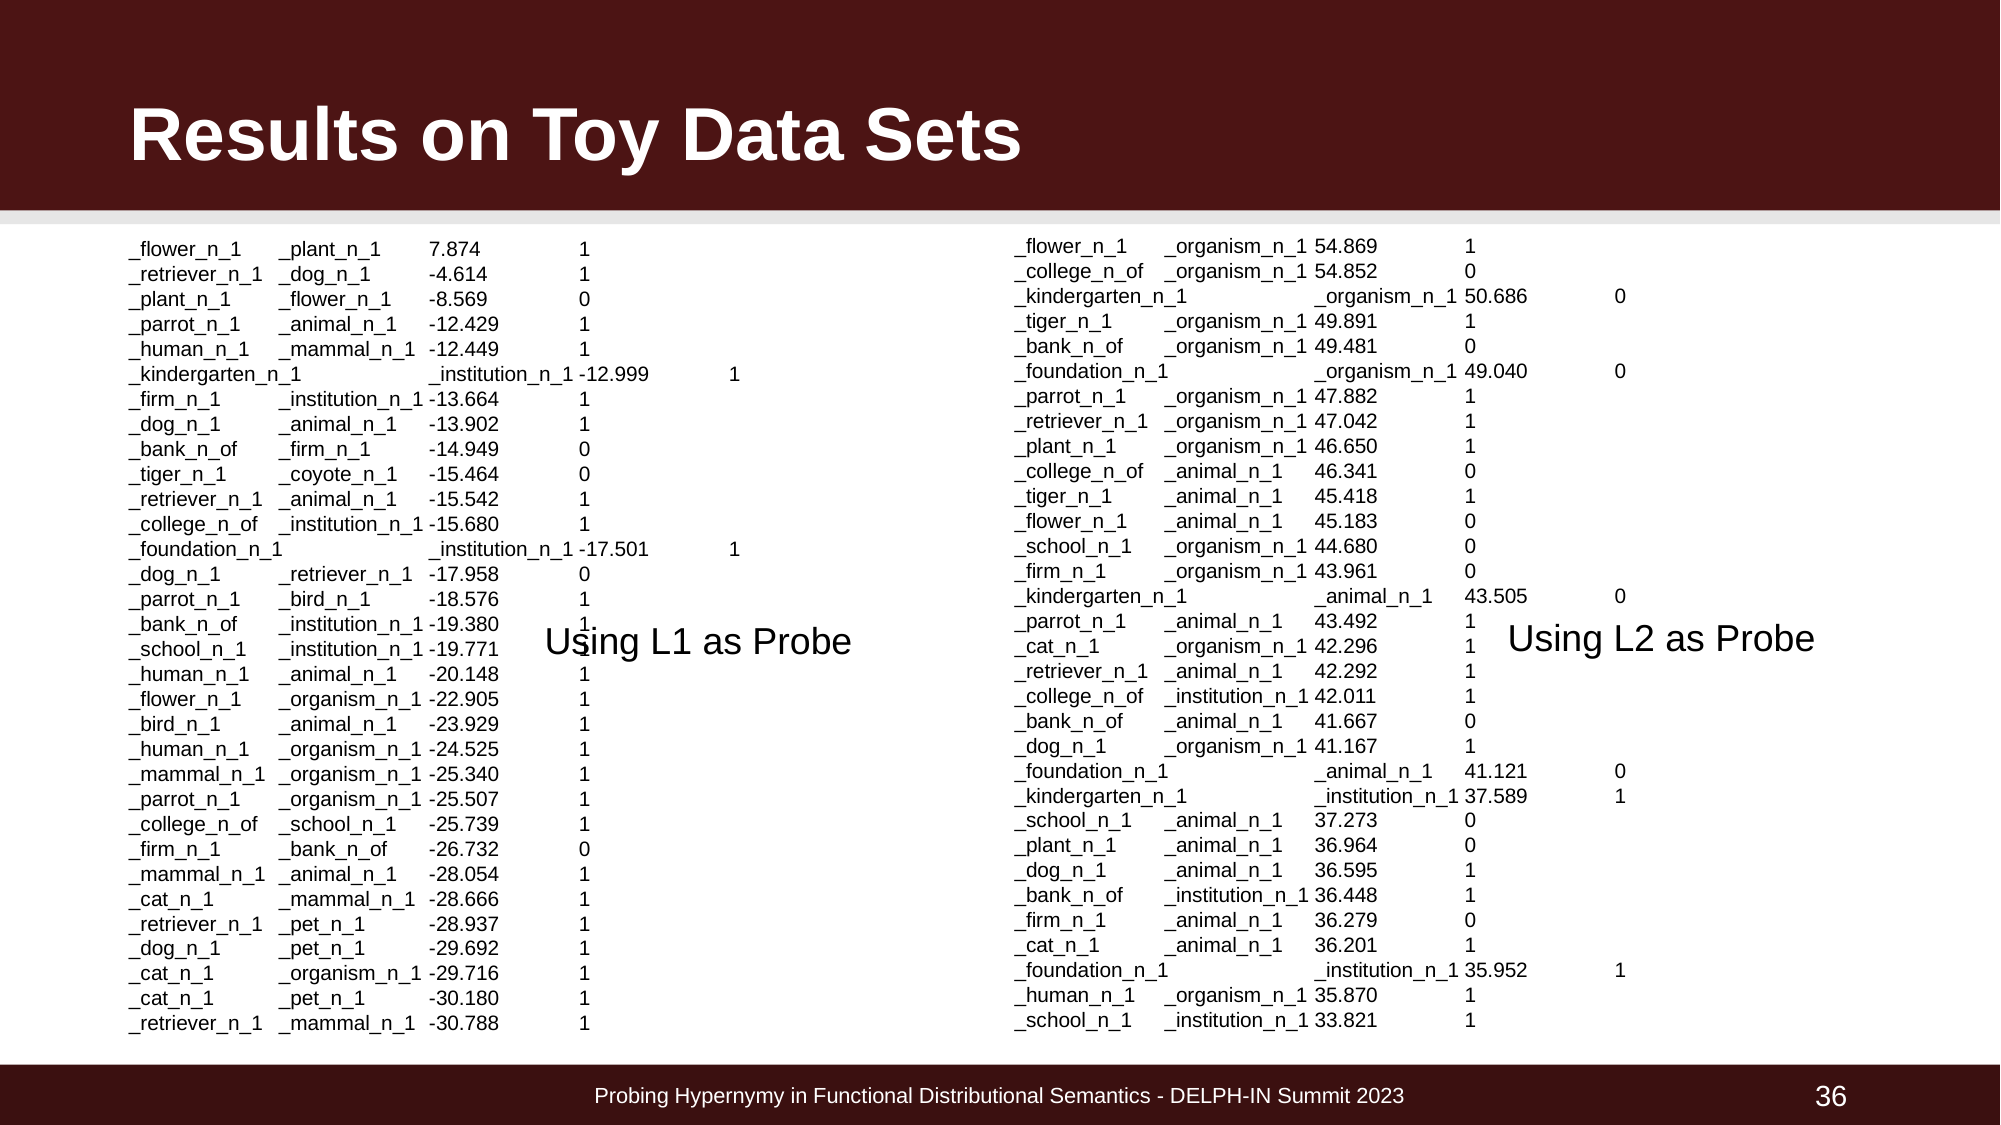

# Results on Toy Data Sets
_flower_n_1	_organism_n_1	54.869	1
_college_n_of	_organism_n_1	54.852	0
_kindergarten_n_1	_organism_n_1	50.686	0
_tiger_n_1	_organism_n_1	49.891	1
_bank_n_of	_organism_n_1	49.481	0
_foundation_n_1	_organism_n_1	49.040	0
_parrot_n_1	_organism_n_1	47.882	1
_retriever_n_1	_organism_n_1	47.042	1
_plant_n_1	_organism_n_1	46.650	1
_college_n_of	_animal_n_1	46.341	0
_tiger_n_1	_animal_n_1	45.418	1
_flower_n_1	_animal_n_1	45.183	0
_school_n_1	_organism_n_1	44.680	0
_firm_n_1	_organism_n_1	43.961	0
_kindergarten_n_1	_animal_n_1	43.505	0
_parrot_n_1	_animal_n_1	43.492	1
_cat_n_1	_organism_n_1	42.296	1
_retriever_n_1	_animal_n_1	42.292	1
_college_n_of	_institution_n_1	42.011	1
_bank_n_of	_animal_n_1	41.667	0
_dog_n_1	_organism_n_1	41.167	1
_foundation_n_1	_animal_n_1	41.121	0
_kindergarten_n_1	_institution_n_1	37.589	1
_school_n_1	_animal_n_1	37.273	0
_plant_n_1	_animal_n_1	36.964	0
_dog_n_1	_animal_n_1	36.595	1
_bank_n_of	_institution_n_1	36.448	1
_firm_n_1	_animal_n_1	36.279	0
_cat_n_1	_animal_n_1	36.201	1
_foundation_n_1	_institution_n_1	35.952	1
_human_n_1	_organism_n_1	35.870	1
_school_n_1	_institution_n_1	33.821	1
_flower_n_1	_plant_n_1	7.874	1
_retriever_n_1	_dog_n_1	-4.614	1
_plant_n_1	_flower_n_1	-8.569	0
_parrot_n_1	_animal_n_1	-12.429	1
_human_n_1	_mammal_n_1	-12.449	1
_kindergarten_n_1	_institution_n_1	-12.999	1
_firm_n_1	_institution_n_1	-13.664	1
_dog_n_1	_animal_n_1	-13.902	1
_bank_n_of	_firm_n_1	-14.949	0
_tiger_n_1	_coyote_n_1	-15.464	0
_retriever_n_1	_animal_n_1	-15.542	1
_college_n_of	_institution_n_1	-15.680	1
_foundation_n_1	_institution_n_1	-17.501	1
_dog_n_1	_retriever_n_1	-17.958	0
_parrot_n_1	_bird_n_1	-18.576	1
_bank_n_of	_institution_n_1	-19.380	1
_school_n_1	_institution_n_1	-19.771	1
_human_n_1	_animal_n_1	-20.148	1
_flower_n_1	_organism_n_1	-22.905	1
_bird_n_1	_animal_n_1	-23.929	1
_human_n_1	_organism_n_1	-24.525	1
_mammal_n_1	_organism_n_1	-25.340	1
_parrot_n_1	_organism_n_1	-25.507	1
_college_n_of	_school_n_1	-25.739	1
_firm_n_1	_bank_n_of	-26.732	0
_mammal_n_1	_animal_n_1	-28.054	1
_cat_n_1	_mammal_n_1	-28.666	1
_retriever_n_1	_pet_n_1	-28.937	1
_dog_n_1	_pet_n_1	-29.692	1
_cat_n_1	_organism_n_1	-29.716	1
_cat_n_1	_pet_n_1	-30.180	1
_retriever_n_1	_mammal_n_1	-30.788	1
Using L2 as Probe
Using L1 as Probe
Probing Hypernymy in Functional Distributional Semantics - DELPH-IN Summit 2023
36